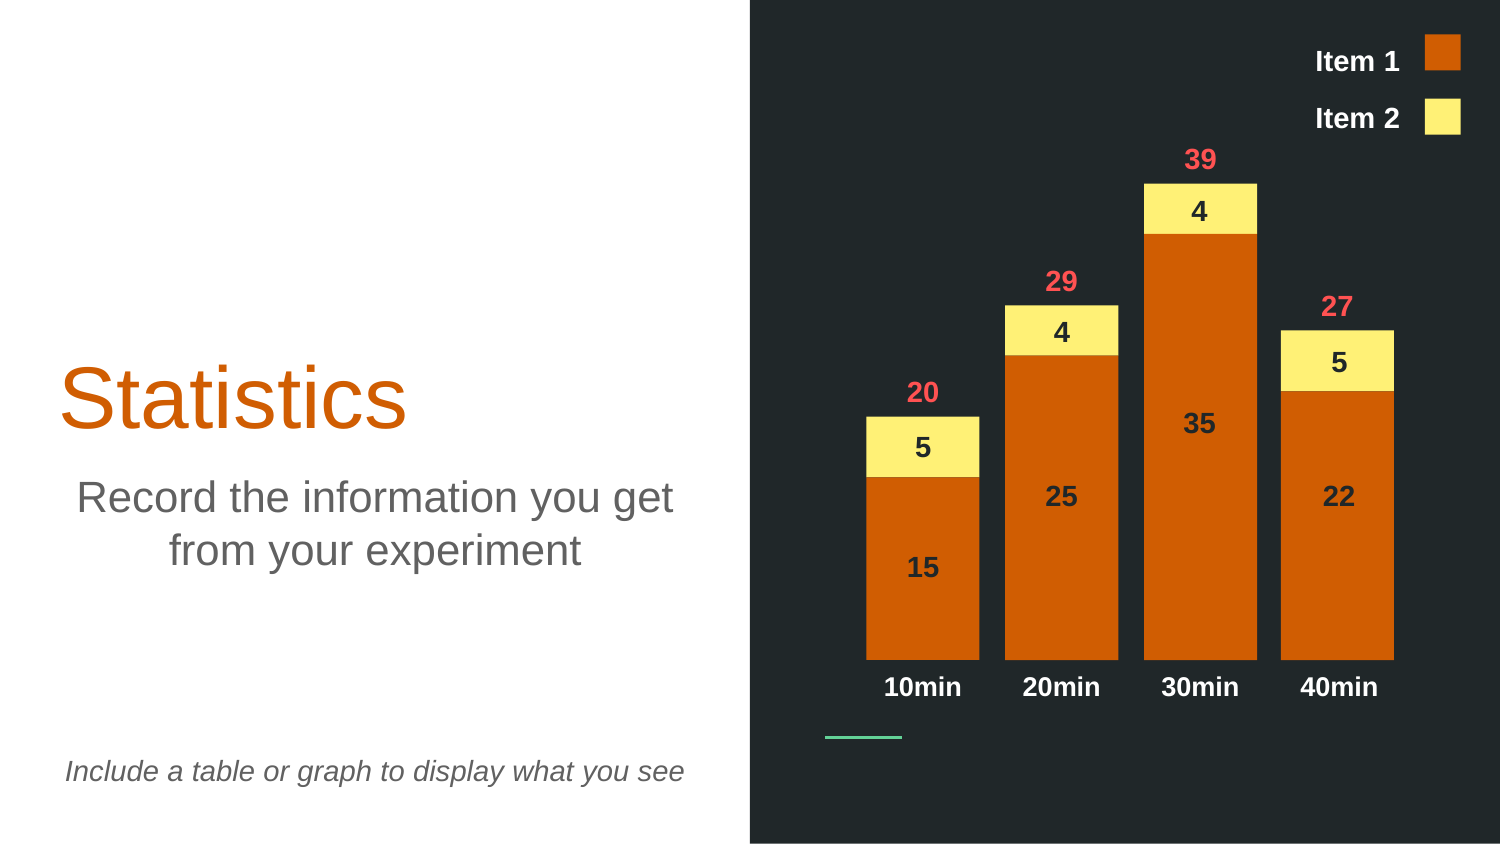

Item 1
Item 2

39
4

# Statistics

29
27
4

5

20

35

5
Record the information you get from your experiment
22
25

15
10min
20min
30min
40min
Include a table or graph to display what you see